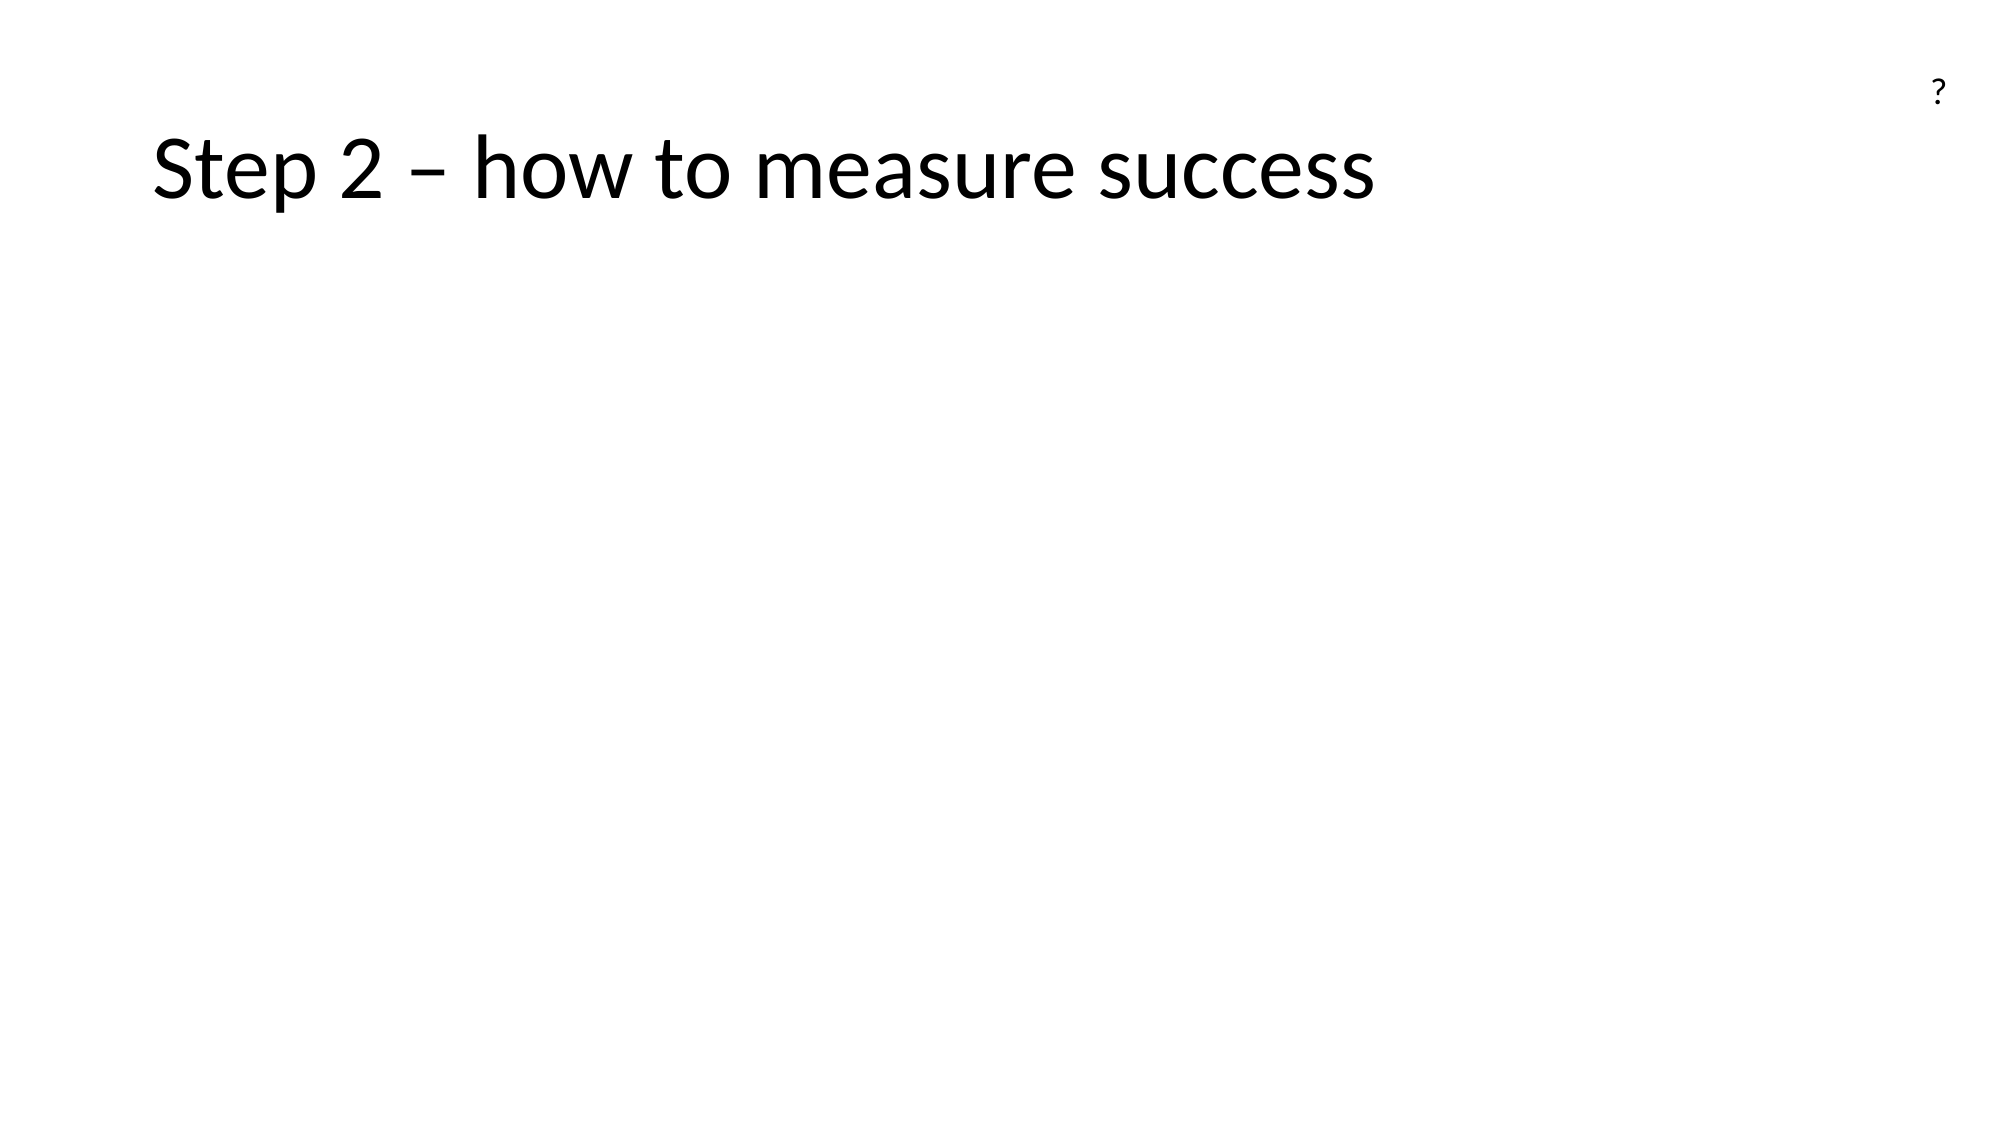

# Step 2 – how to measure success
?